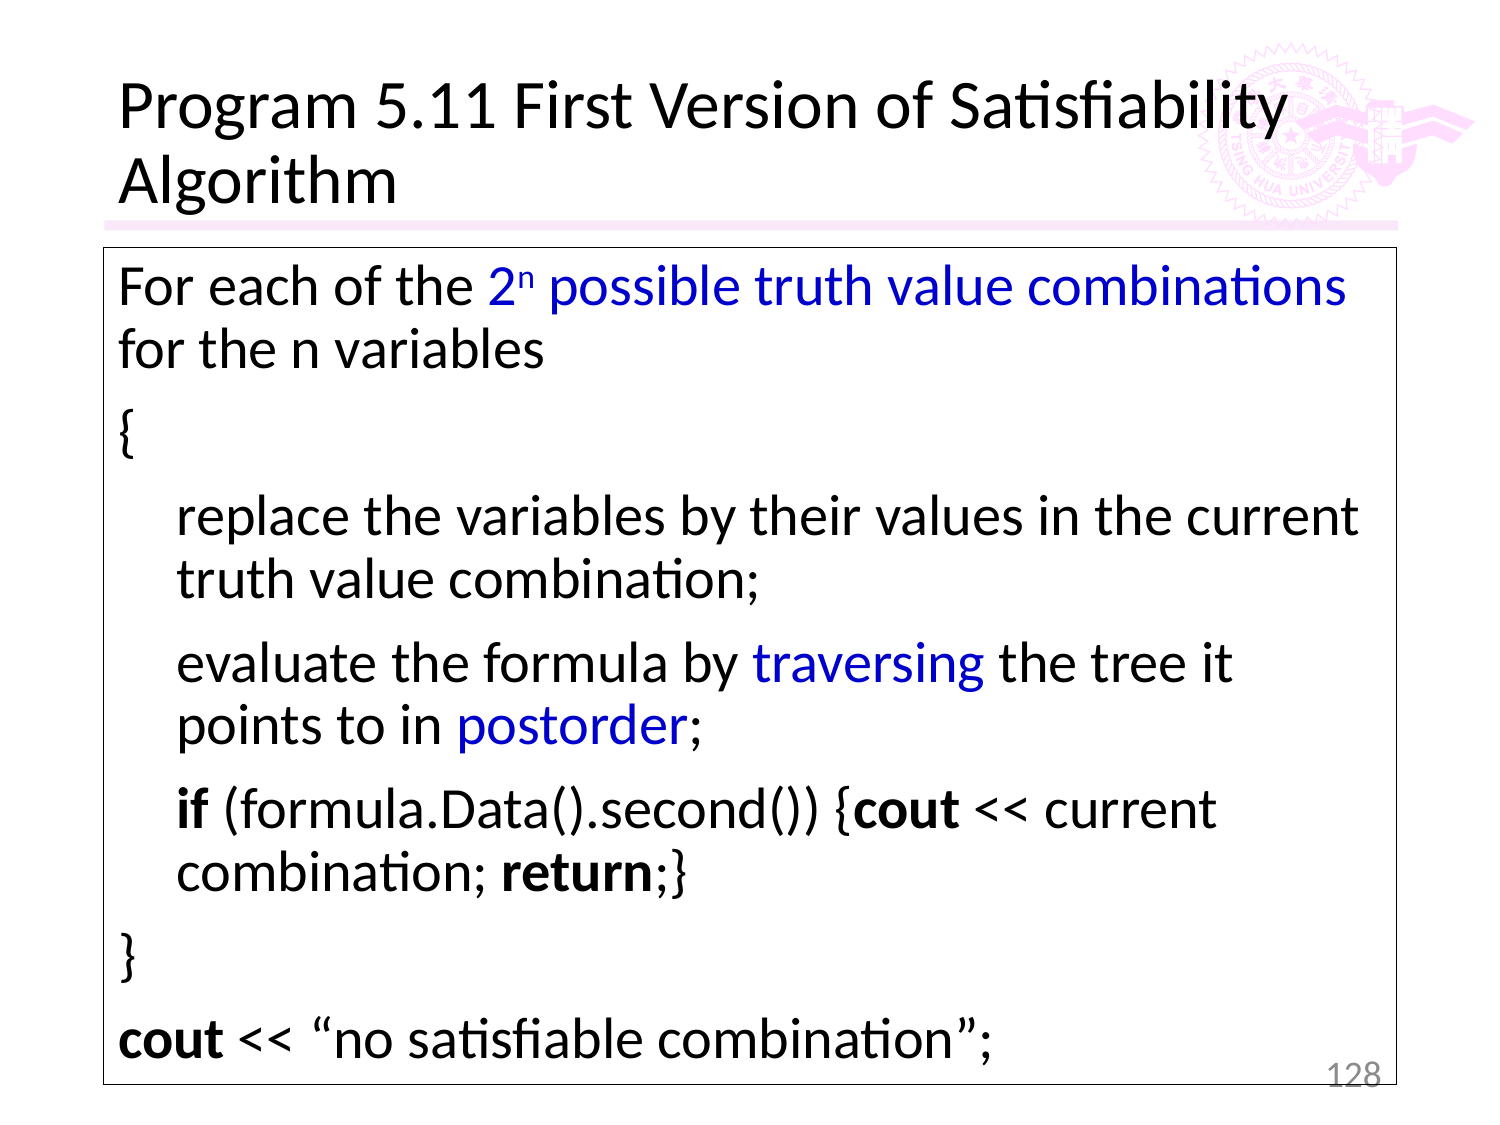

# Program 5.11 First Version of Satisfiability Algorithm
For each of the 2n possible truth value combinations for the n variables
{
replace the variables by their values in the current truth value combination;
evaluate the formula by traversing the tree it points to in postorder;
if (formula.Data().second()) {cout << current combination; return;}
}
cout << “no satisfiable combination”;
128